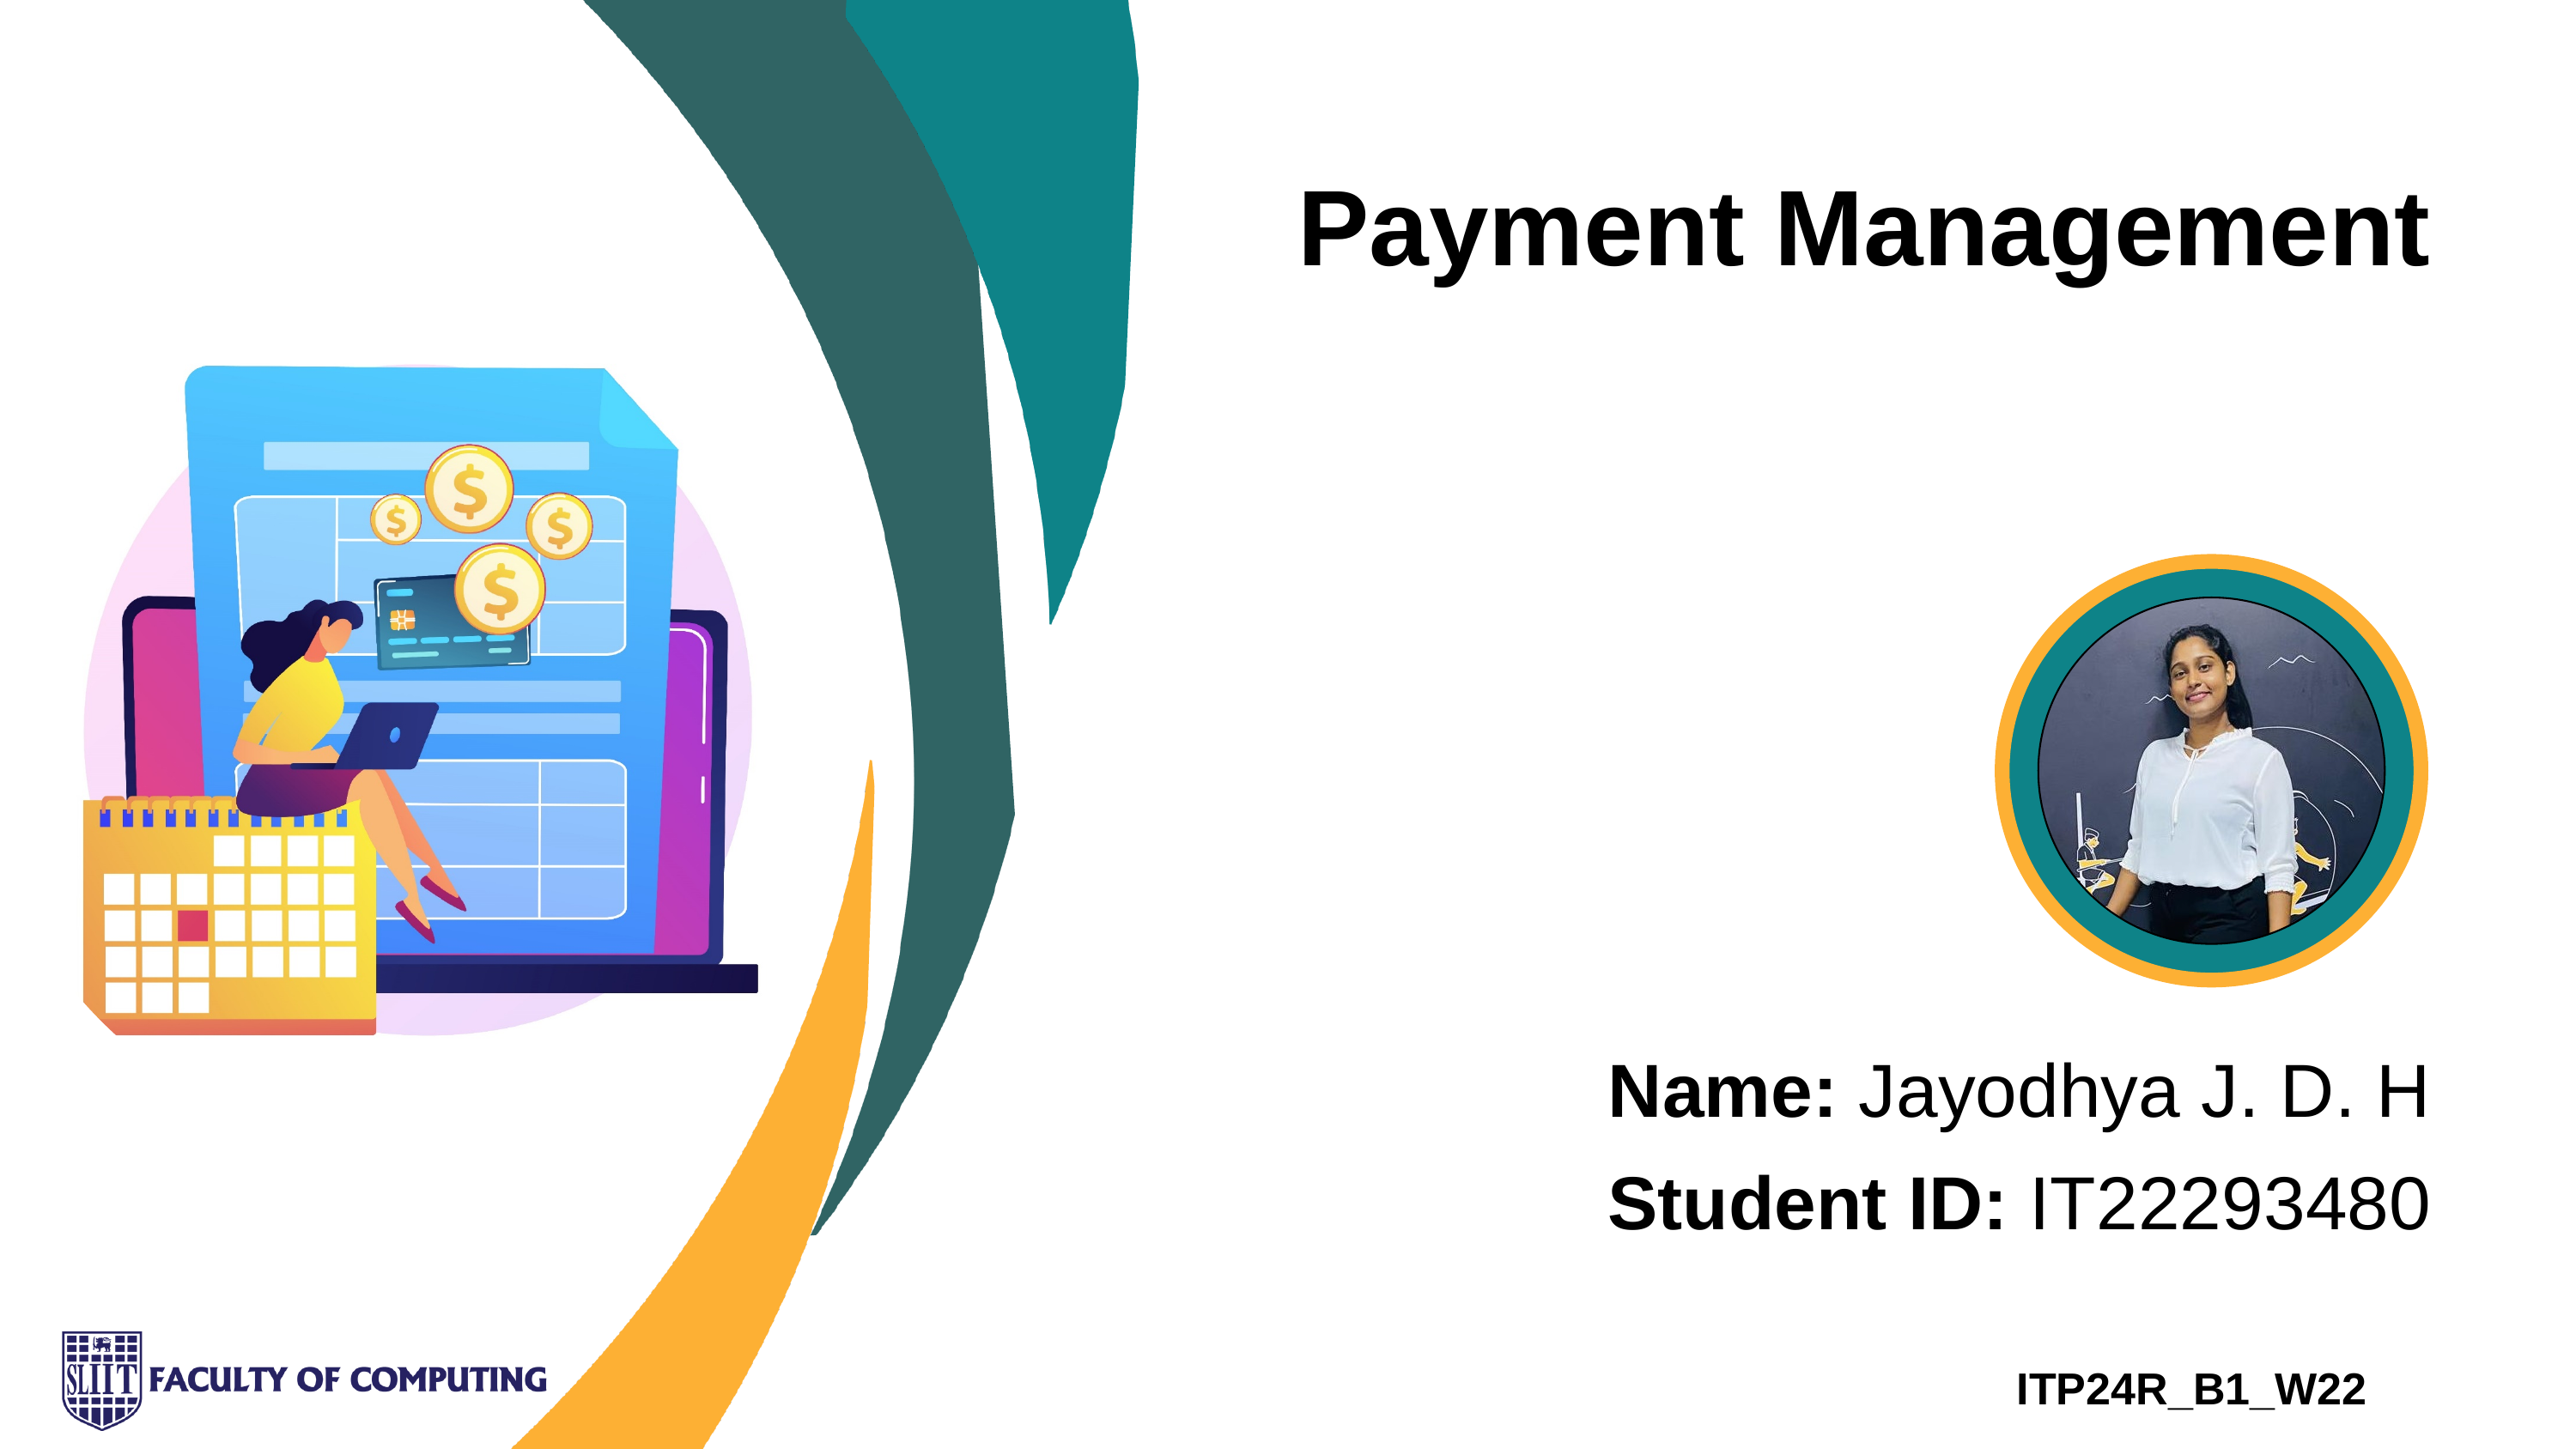

Payment Management

Name: Jayodhya J. D. H
Student ID: IT22293480

ITP24R_B1_W22